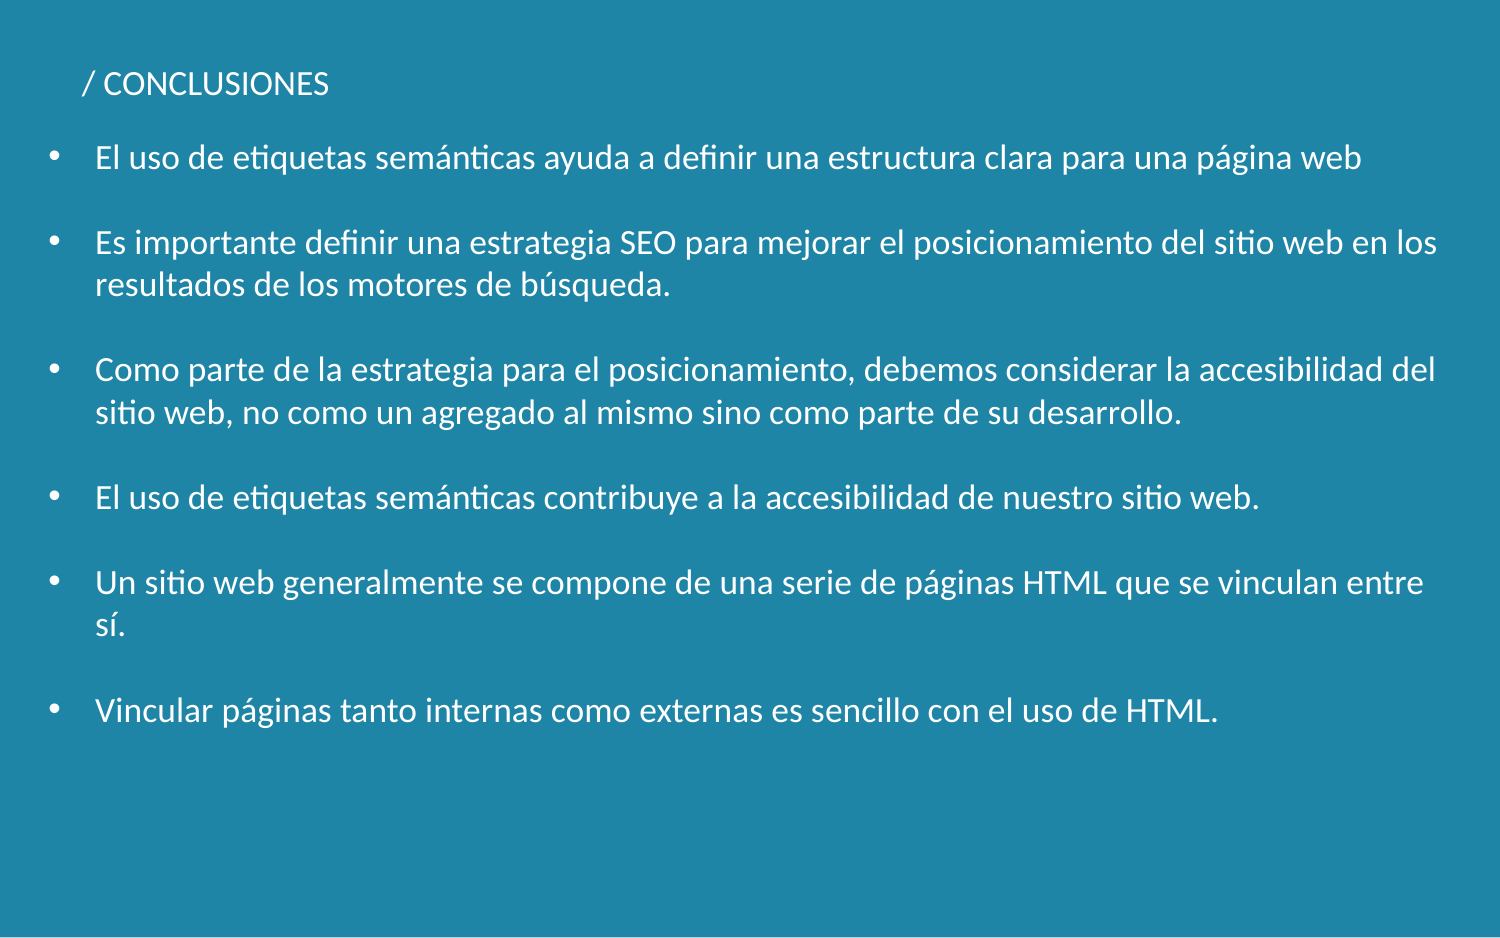

/ CONCLUSIONES
El uso de etiquetas semánticas ayuda a definir una estructura clara para una página web

Es importante definir una estrategia SEO para mejorar el posicionamiento del sitio web en los resultados de los motores de búsqueda.

Como parte de la estrategia para el posicionamiento, debemos considerar la accesibilidad del sitio web, no como un agregado al mismo sino como parte de su desarrollo.

El uso de etiquetas semánticas contribuye a la accesibilidad de nuestro sitio web.

Un sitio web generalmente se compone de una serie de páginas HTML que se vinculan entre sí.

Vincular páginas tanto internas como externas es sencillo con el uso de HTML.